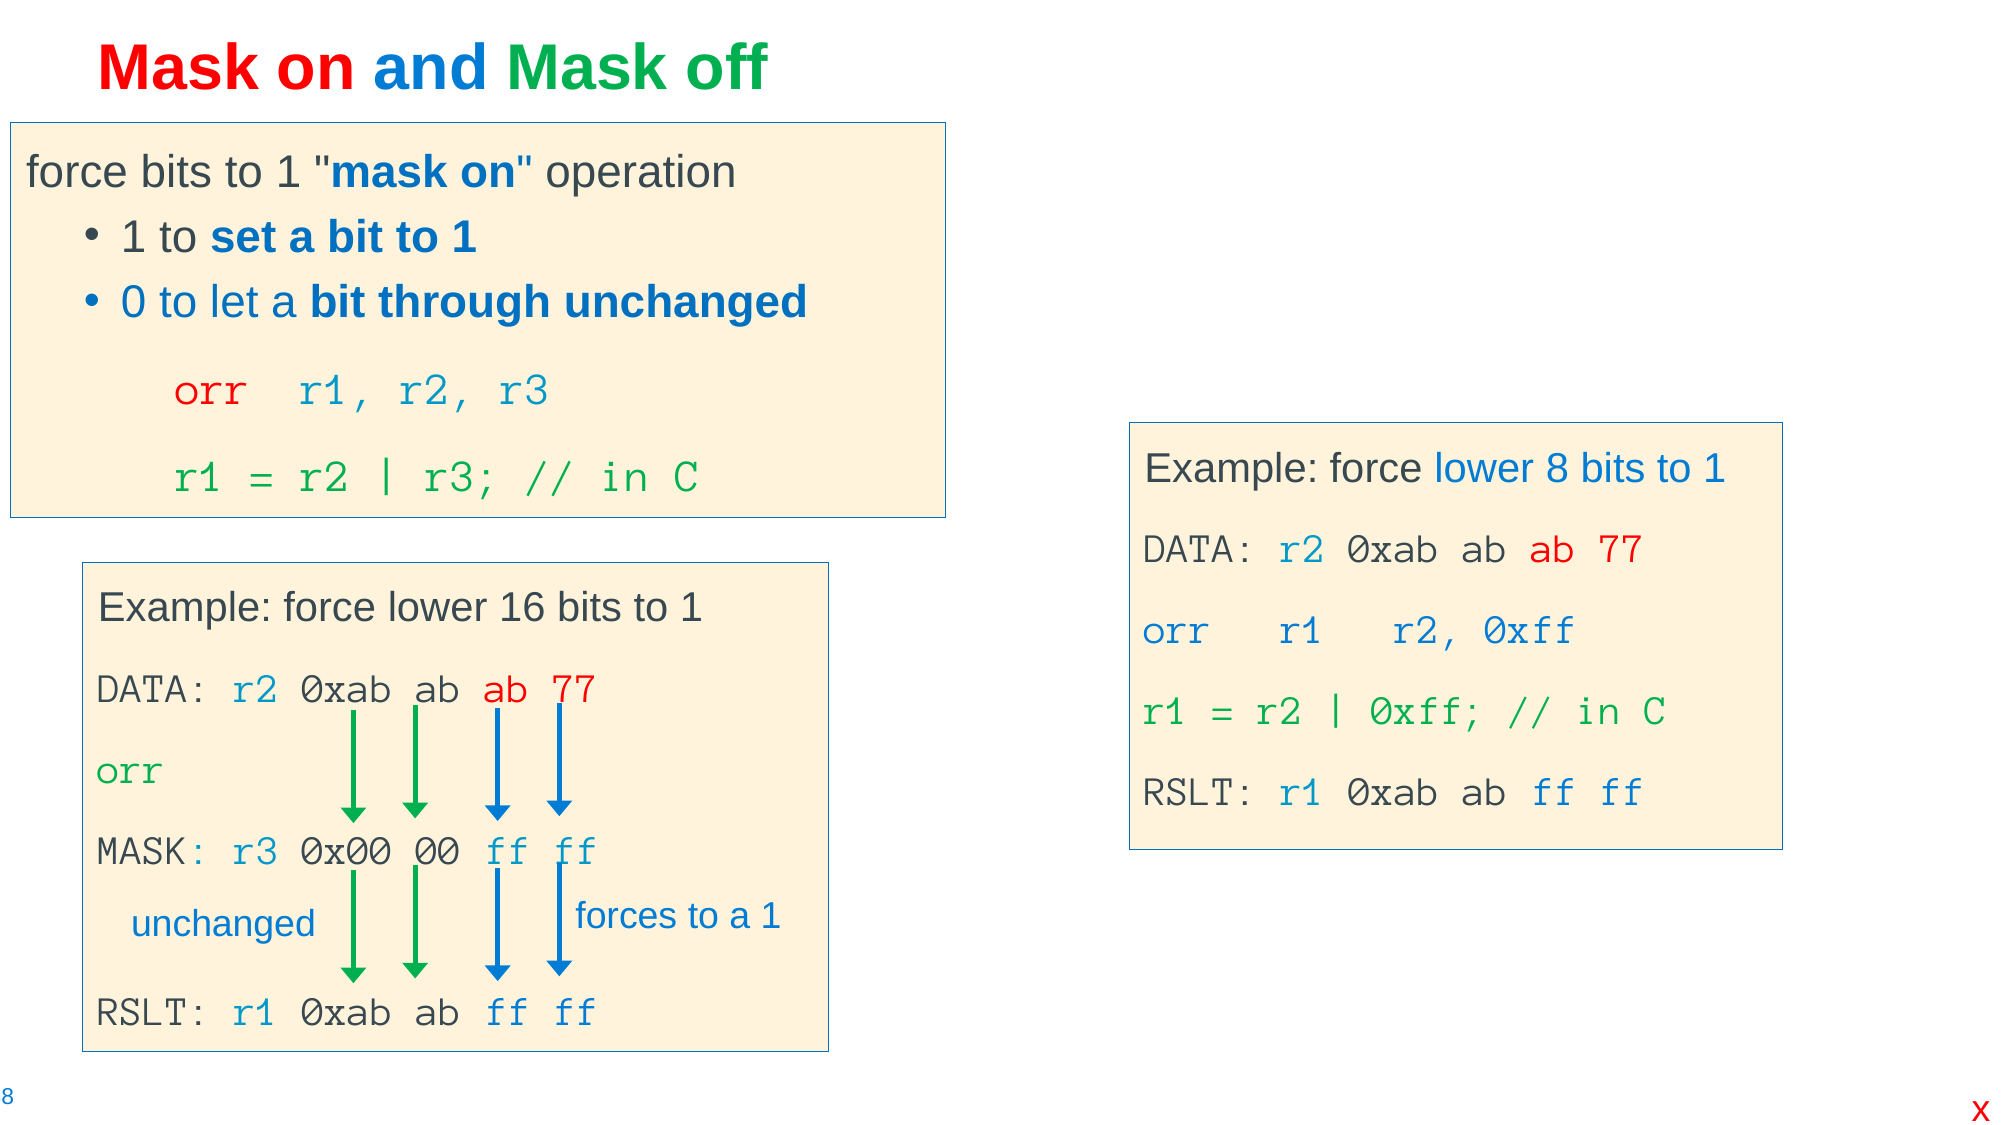

# Mask on and Mask off
force bits to 1 "mask on" operation
1 to set a bit to 1
0 to let a bit through unchanged
	orr  r1, r2, r3
	r1 = r2 | r3; // in C
Example: force lower 8 bits to 1
DATA: r2 0xab ab ab 77
orr   r1   r2, 0xff
r1 = r2 | 0xff; // in C
RSLT: r1 0xab ab ff ff
Example: force lower 16 bits to 1
DATA: r2 0xab ab ab 77
orr
MASK: r3 0x00 00 ff ff

RSLT: r1 0xab ab ff ff
forces to a 1
unchanged
x